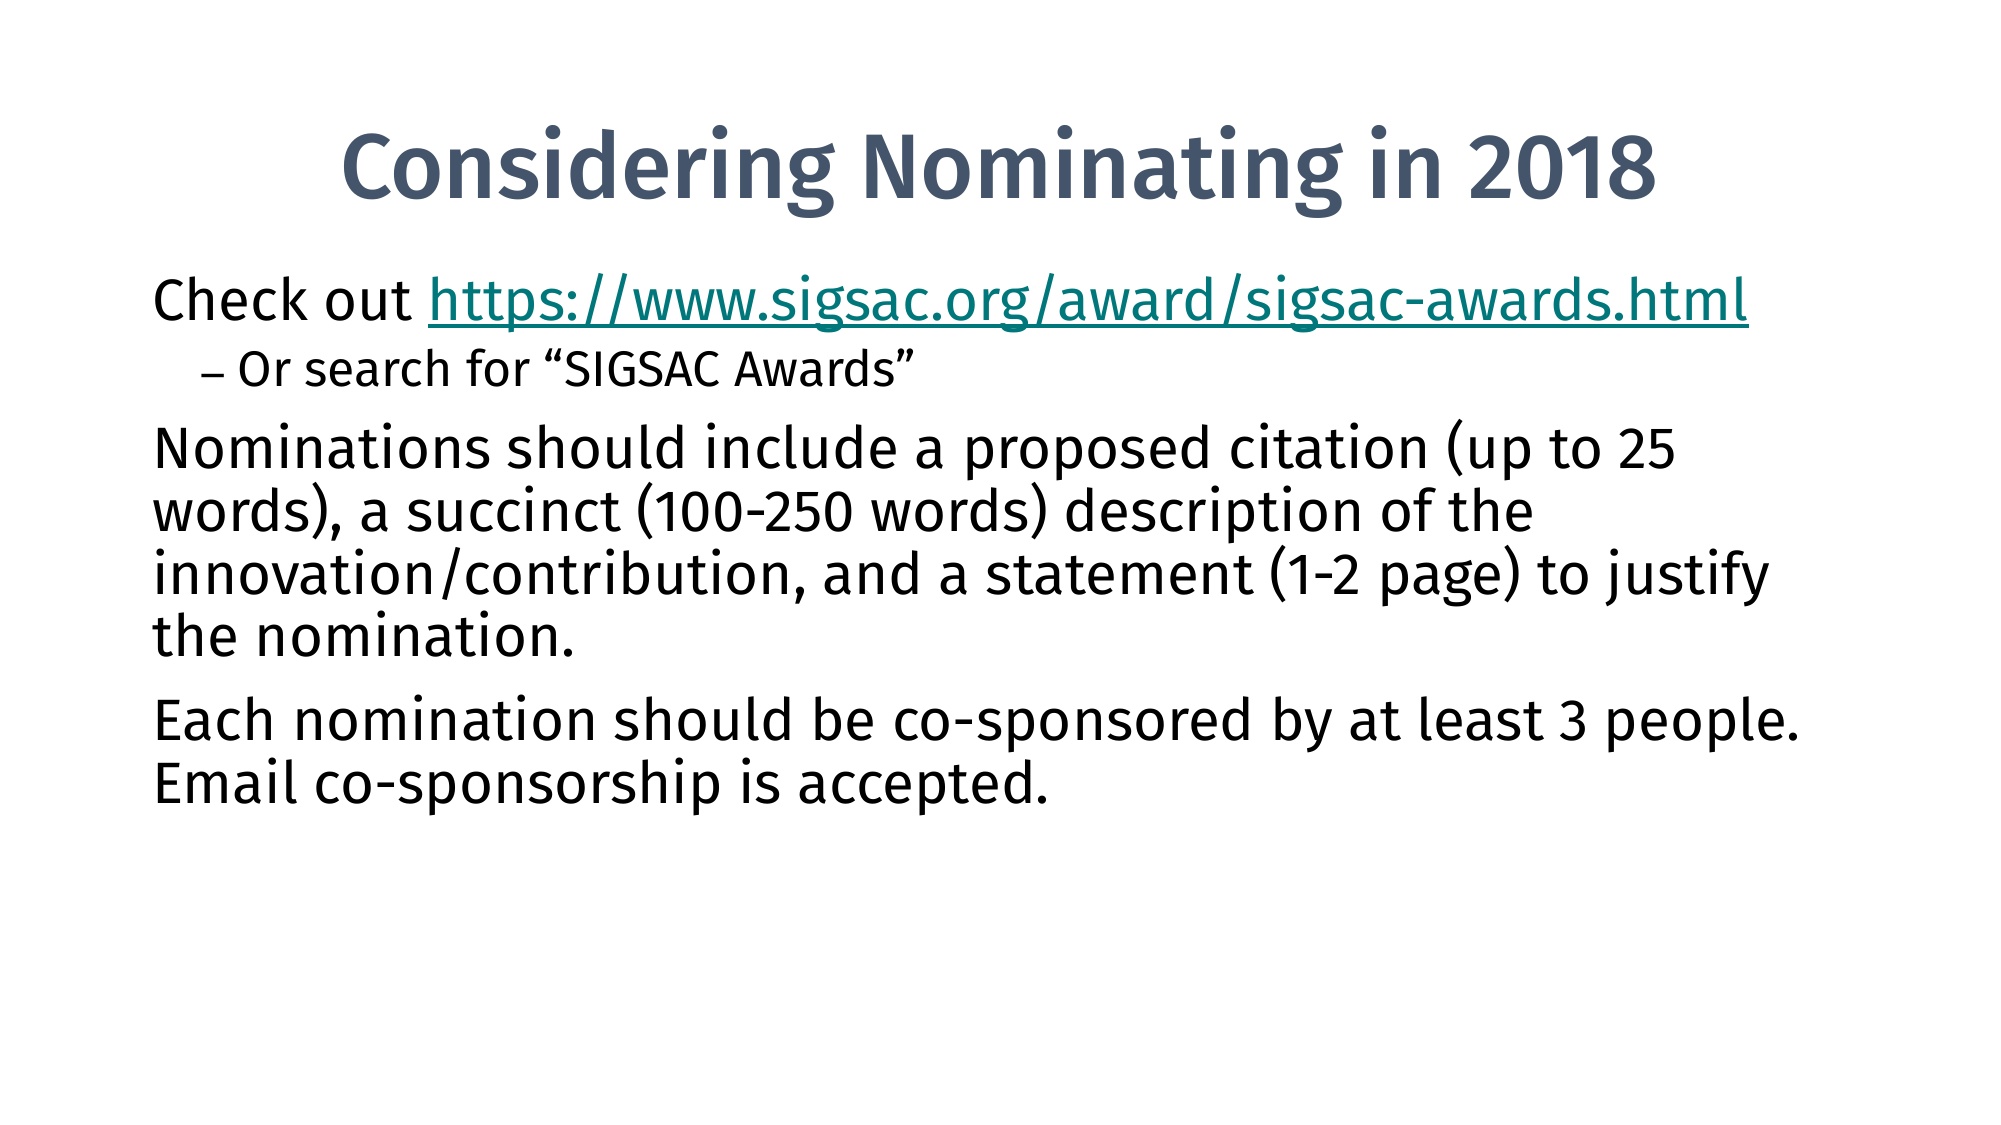

# Considering Nominating in 2018
Check out https://www.sigsac.org/award/sigsac-awards.html
Or search for “SIGSAC Awards”
Nominations should include a proposed citation (up to 25 words), a succinct (100-250 words) description of the innovation/contribution, and a statement (1-2 page) to justify the nomination.
Each nomination should be co-sponsored by at least 3 people. Email co-sponsorship is accepted.